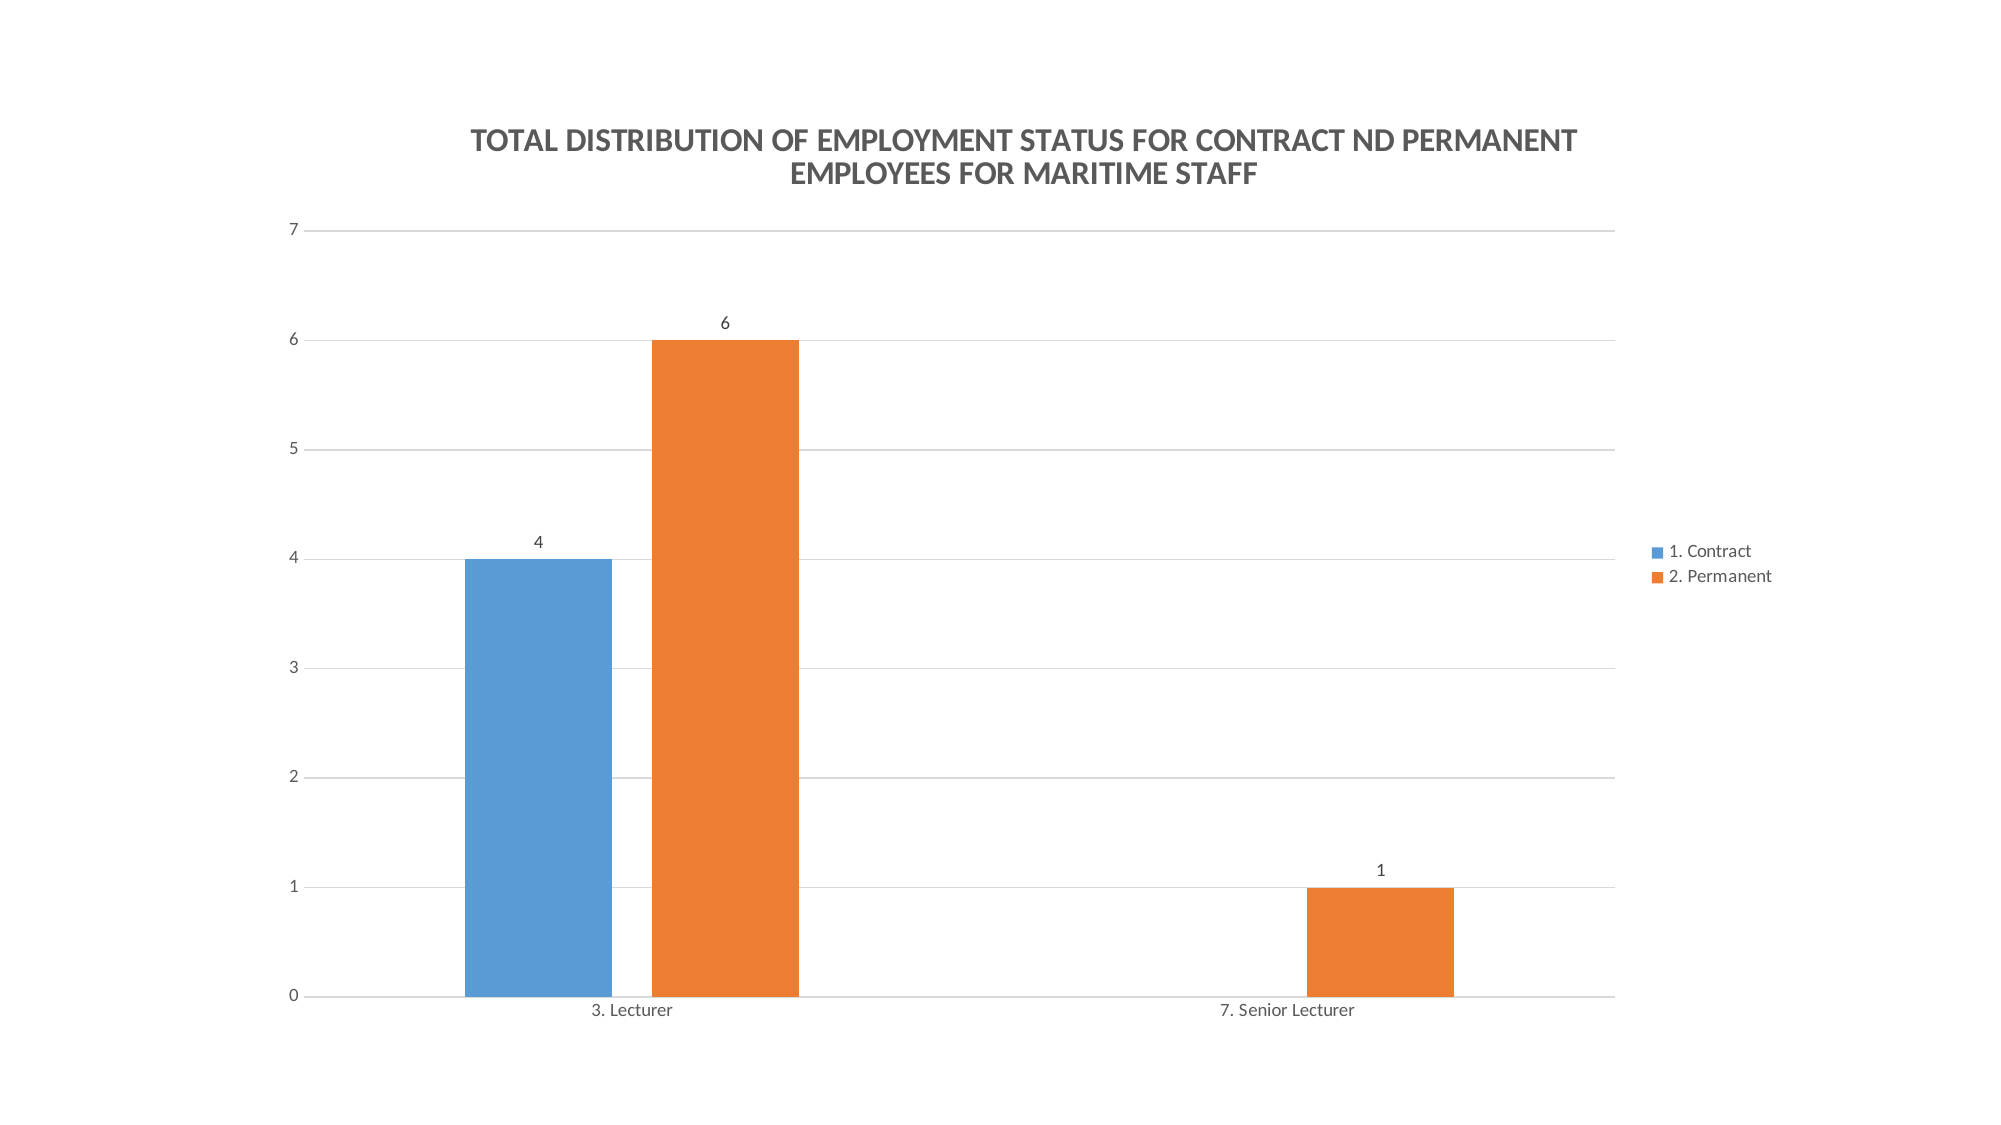

### Chart: TOTAL DISTRIBUTION OF EMPLOYMENT STATUS FOR CONTRACT ND PERMANENT EMPLOYEES FOR MARITIME STAFF

| Category | 1. Contract | 2. Permanent |
|---|---|---|
| 3. Lecturer | 4.0 | 6.0 |
| 7. Senior Lecturer | None | 1.0 |